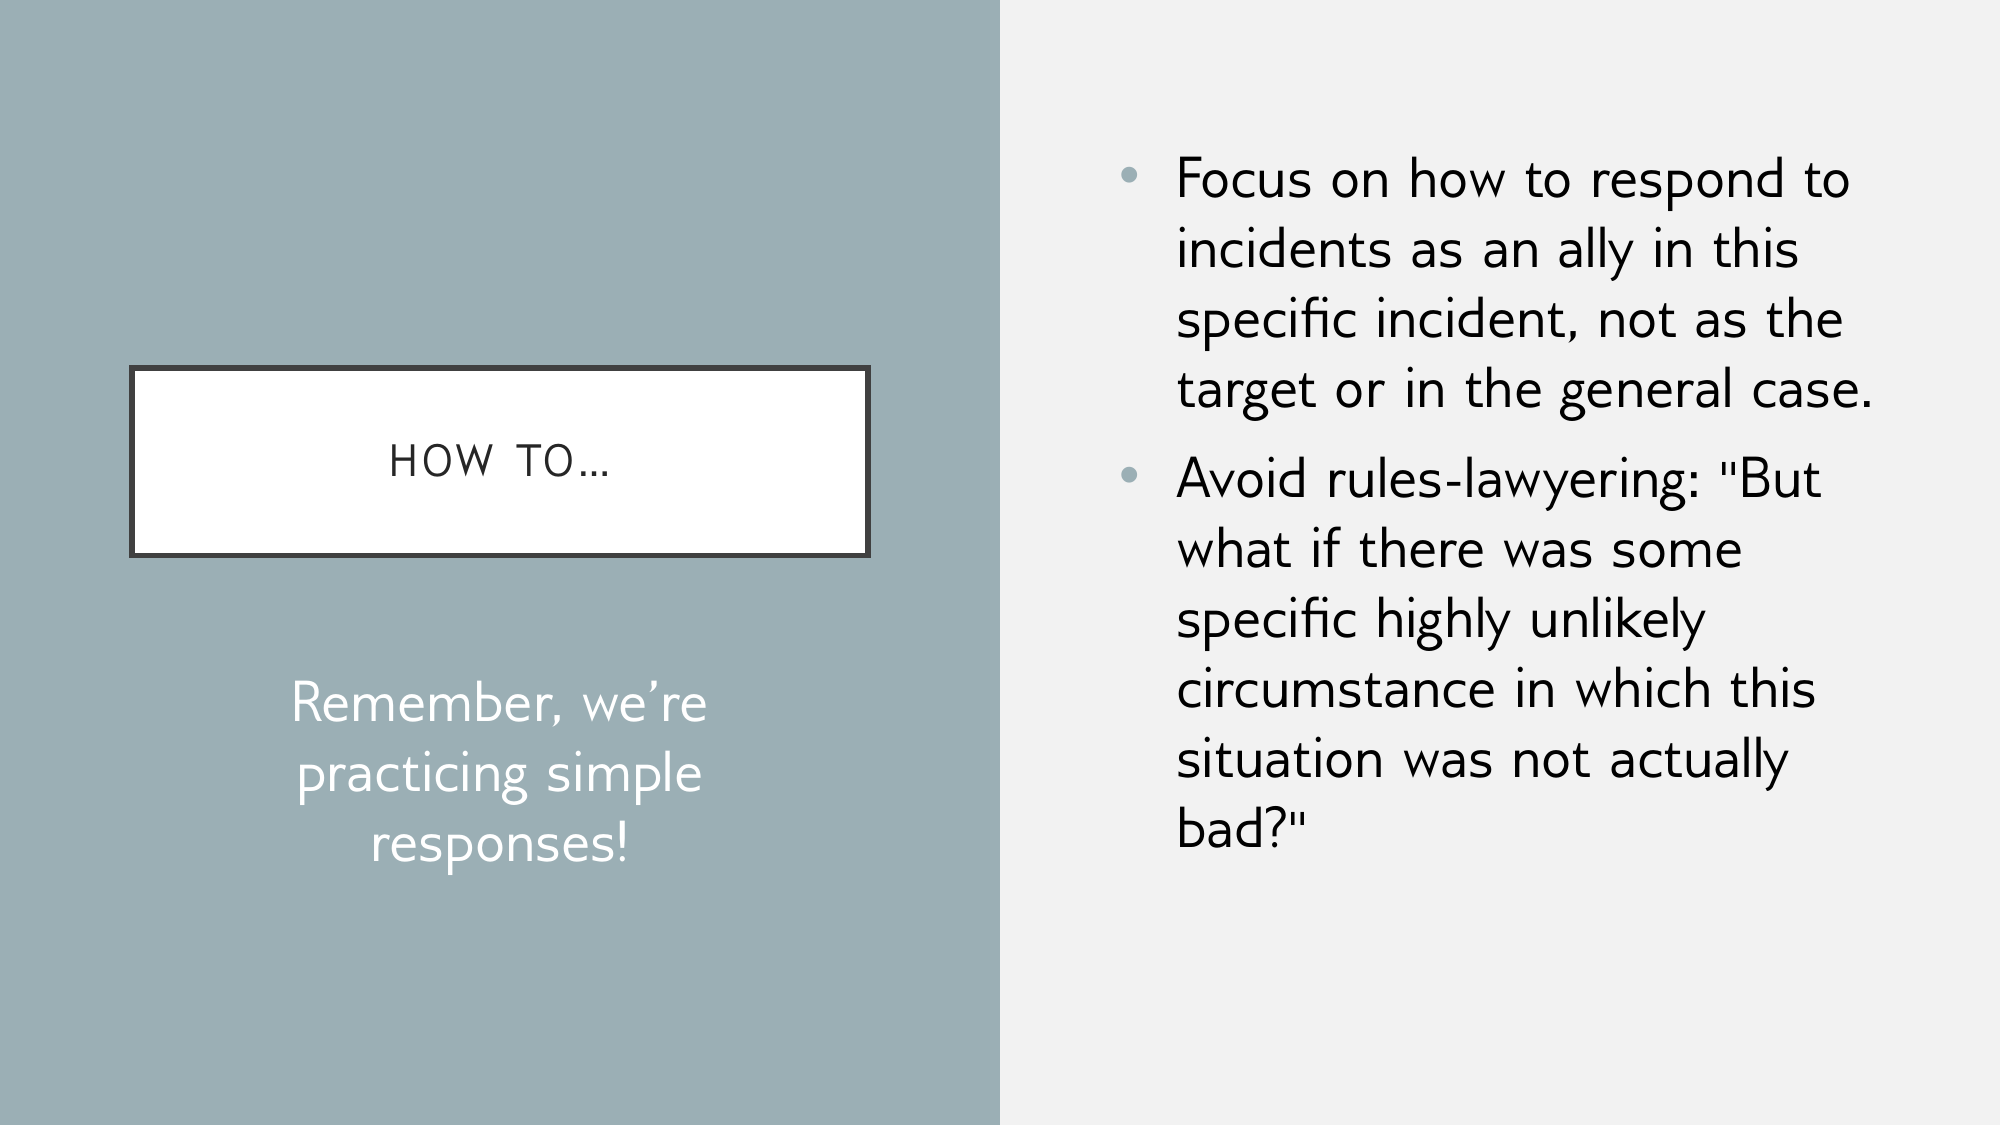

Focus on how to respond to incidents as an ally in this specific incident, not as the target or in the general case.
Avoid rules-lawyering: "But what if there was some specific highly unlikely circumstance in which this situation was not actually bad?"

# How to…
Remember, we’re practicing simple responses!